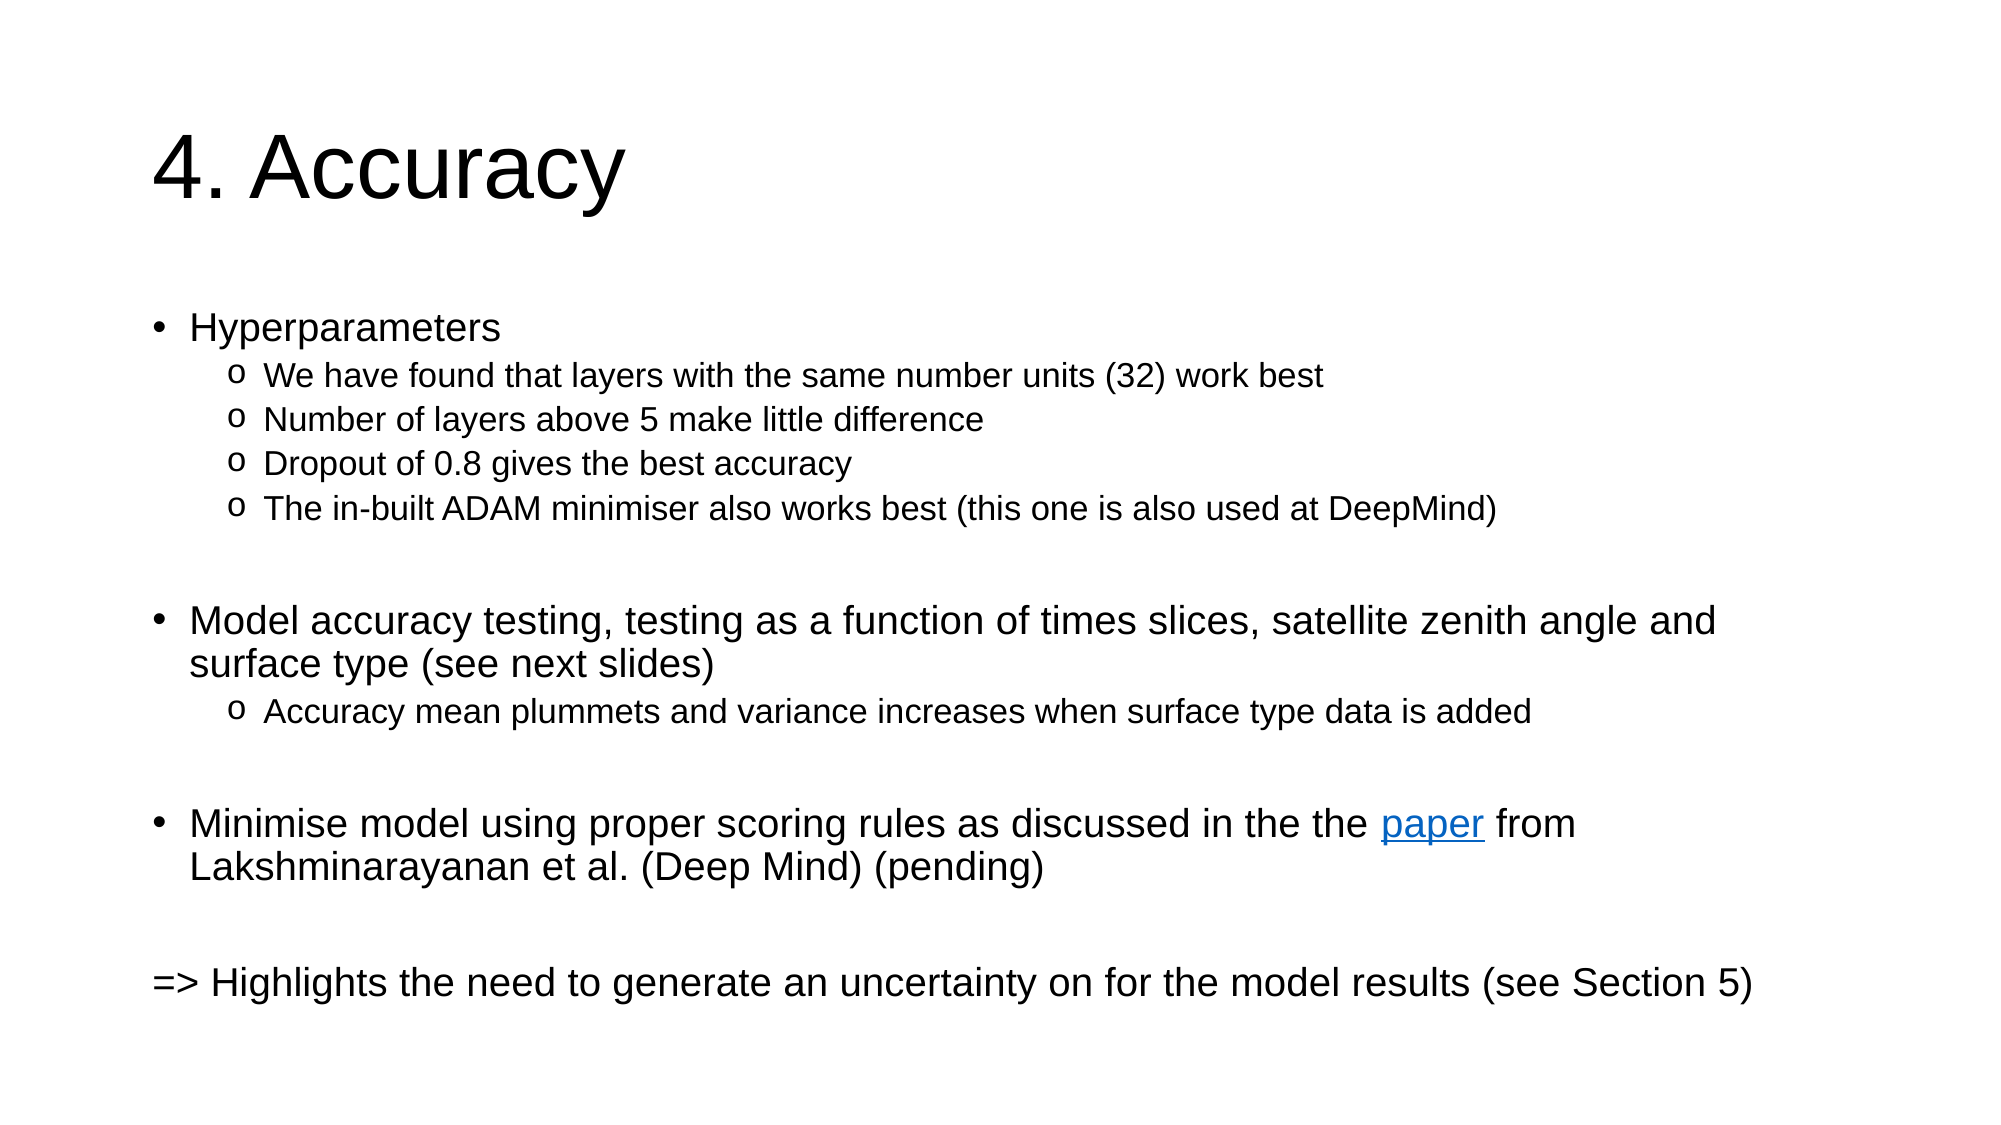

# 4. Accuracy
Hyperparameters
We have found that layers with the same number units (32) work best
Number of layers above 5 make little difference
Dropout of 0.8 gives the best accuracy
The in-built ADAM minimiser also works best (this one is also used at DeepMind)

Model accuracy testing, testing as a function of times slices, satellite zenith angle and surface type (see next slides)
Accuracy mean plummets and variance increases when surface type data is added

Minimise model using proper scoring rules as discussed in the the paper from Lakshminarayanan et al. (Deep Mind) (pending)

=> Highlights the need to generate an uncertainty on for the model results (see Section 5)